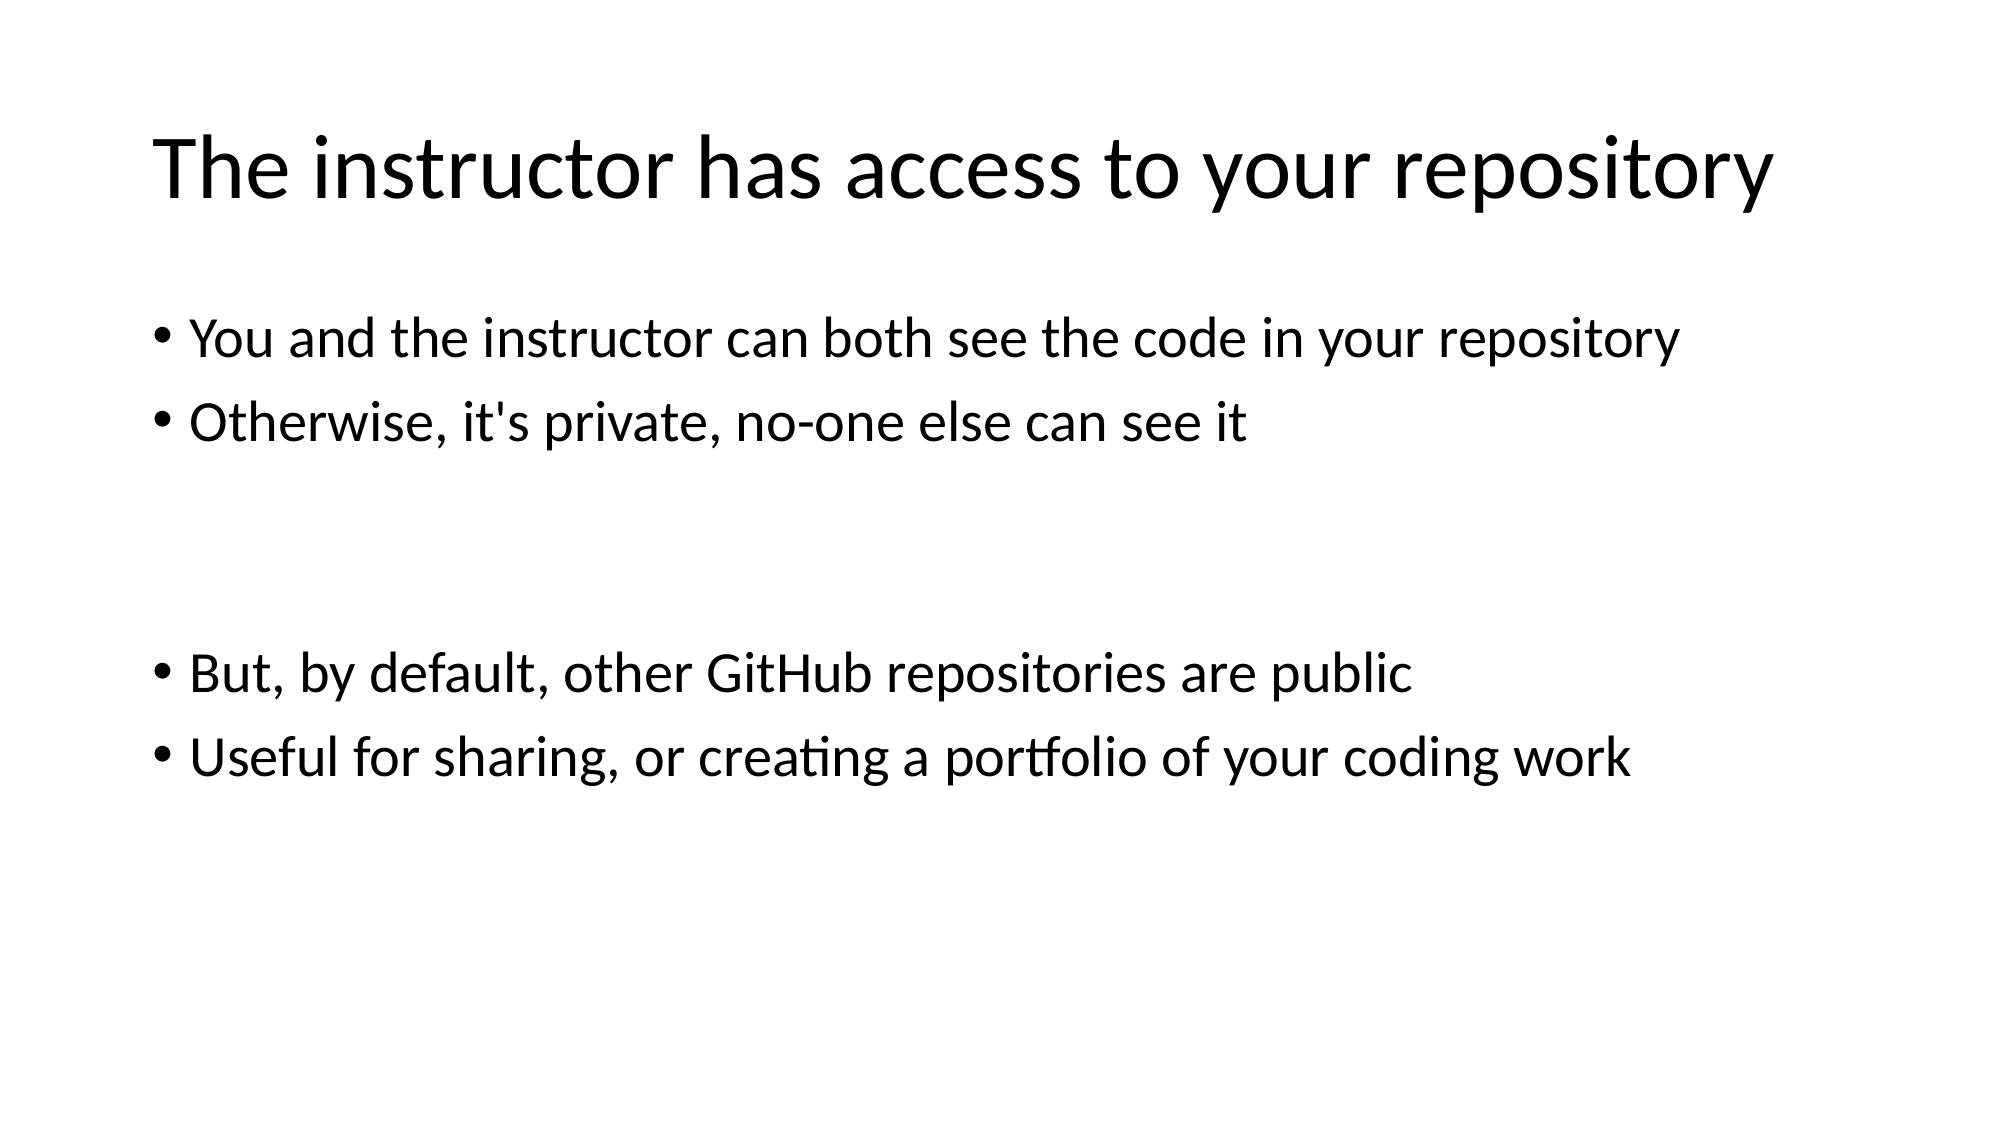

# The instructor has access to your repository
You and the instructor can both see the code in your repository
Otherwise, it's private, no-one else can see it

But, by default, other GitHub repositories are public
Useful for sharing, or creating a portfolio of your coding work